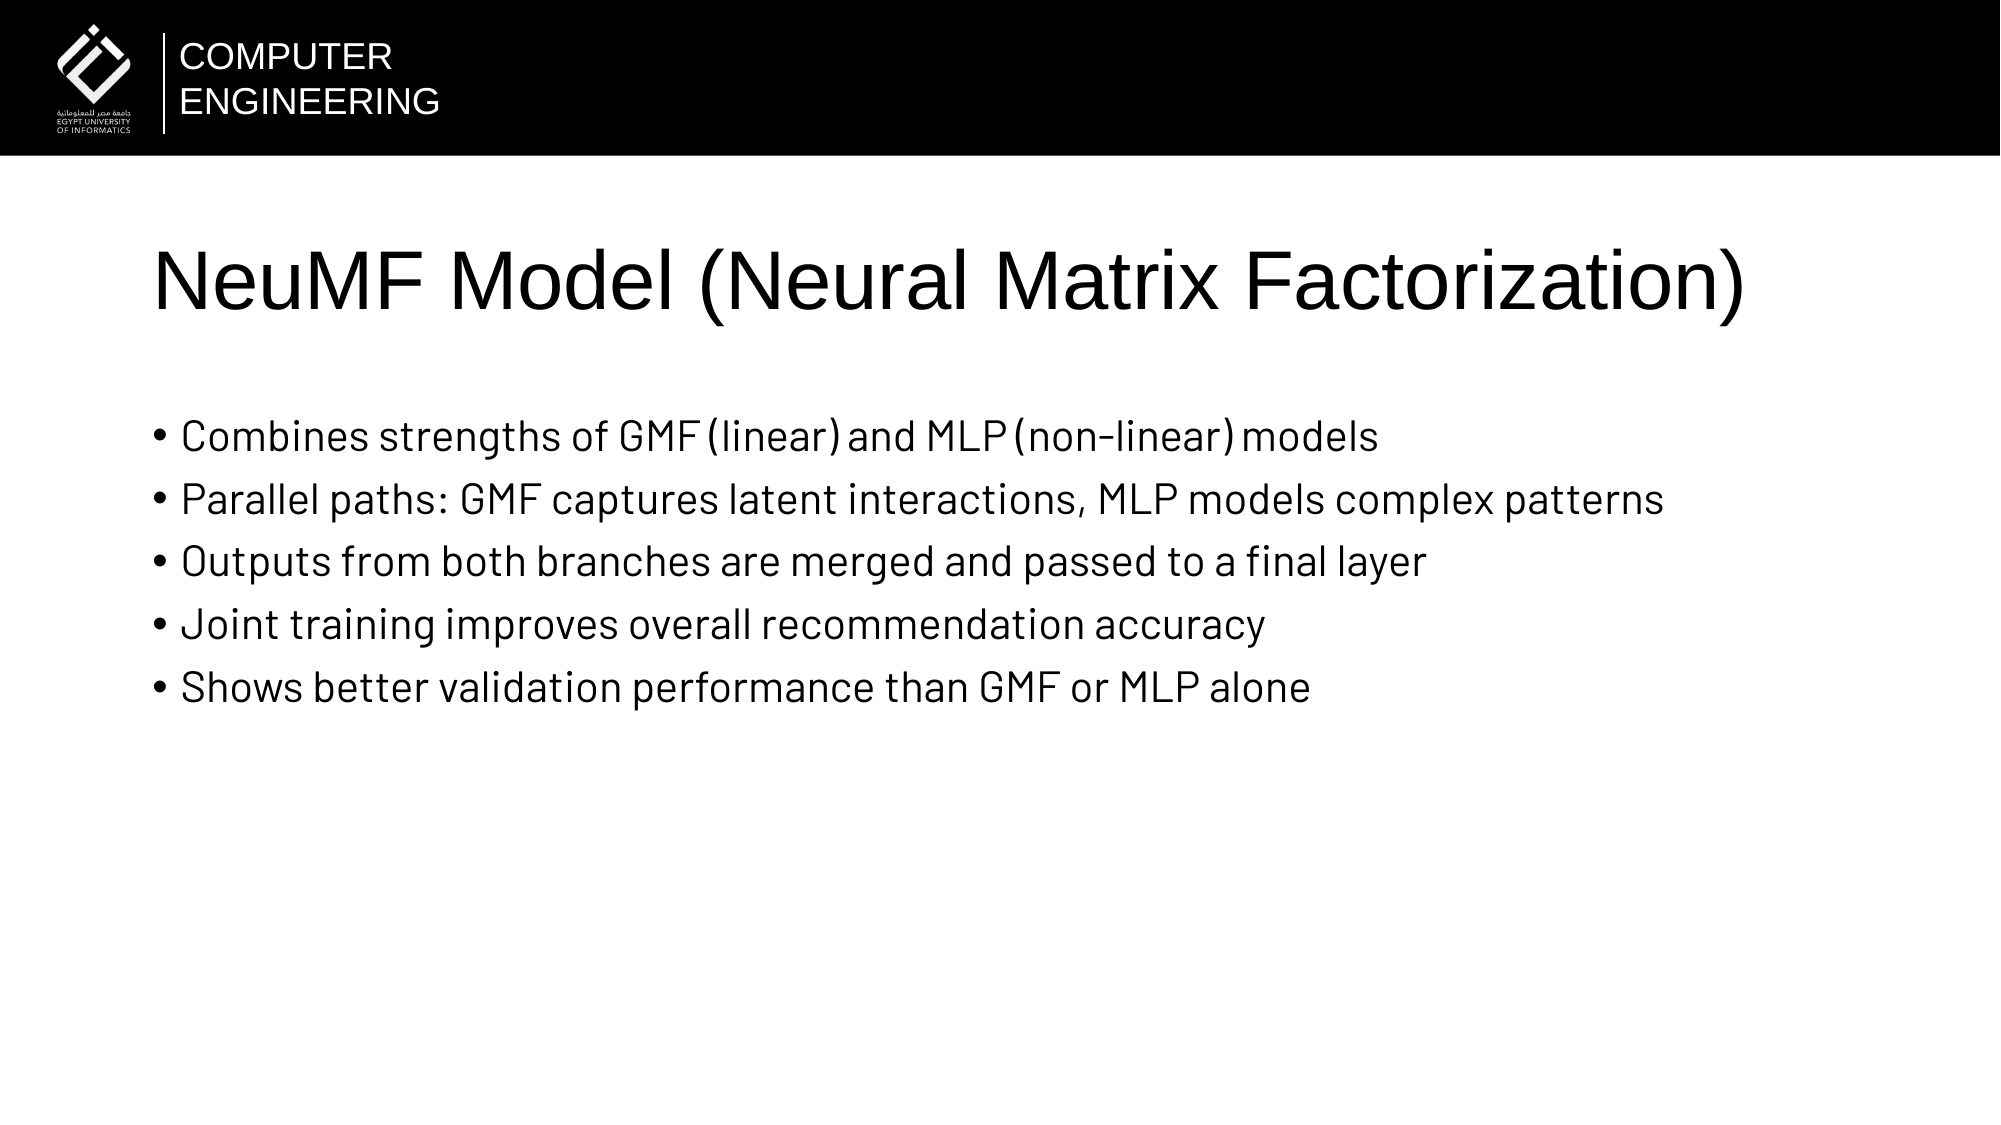

# NeuMF Model (Neural Matrix Factorization)
Combines strengths of GMF (linear) and MLP (non-linear) models
Parallel paths: GMF captures latent interactions, MLP models complex patterns
Outputs from both branches are merged and passed to a final layer
Joint training improves overall recommendation accuracy
Shows better validation performance than GMF or MLP alone